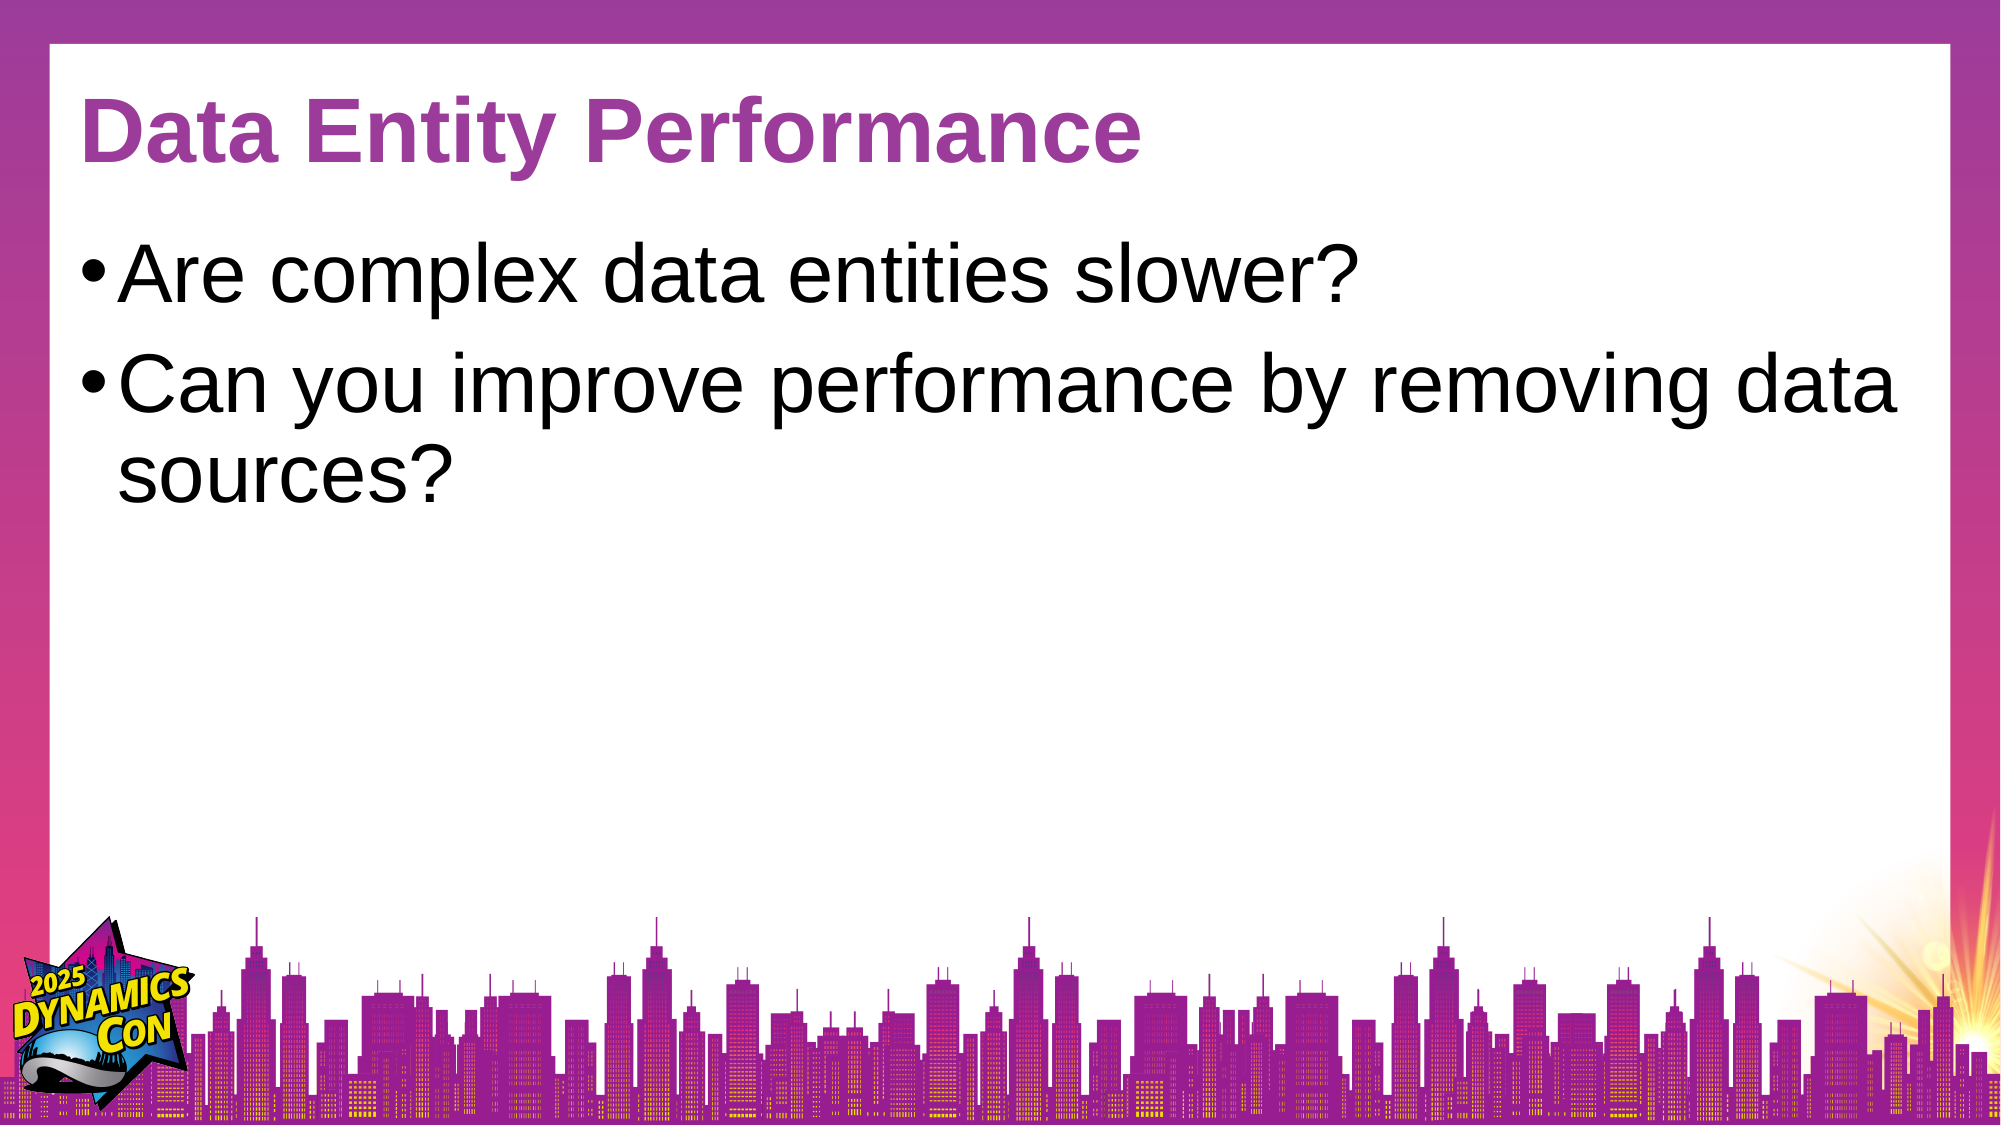

# Data Entity Performance
Are complex data entities slower?
Can you improve performance by removing data sources?